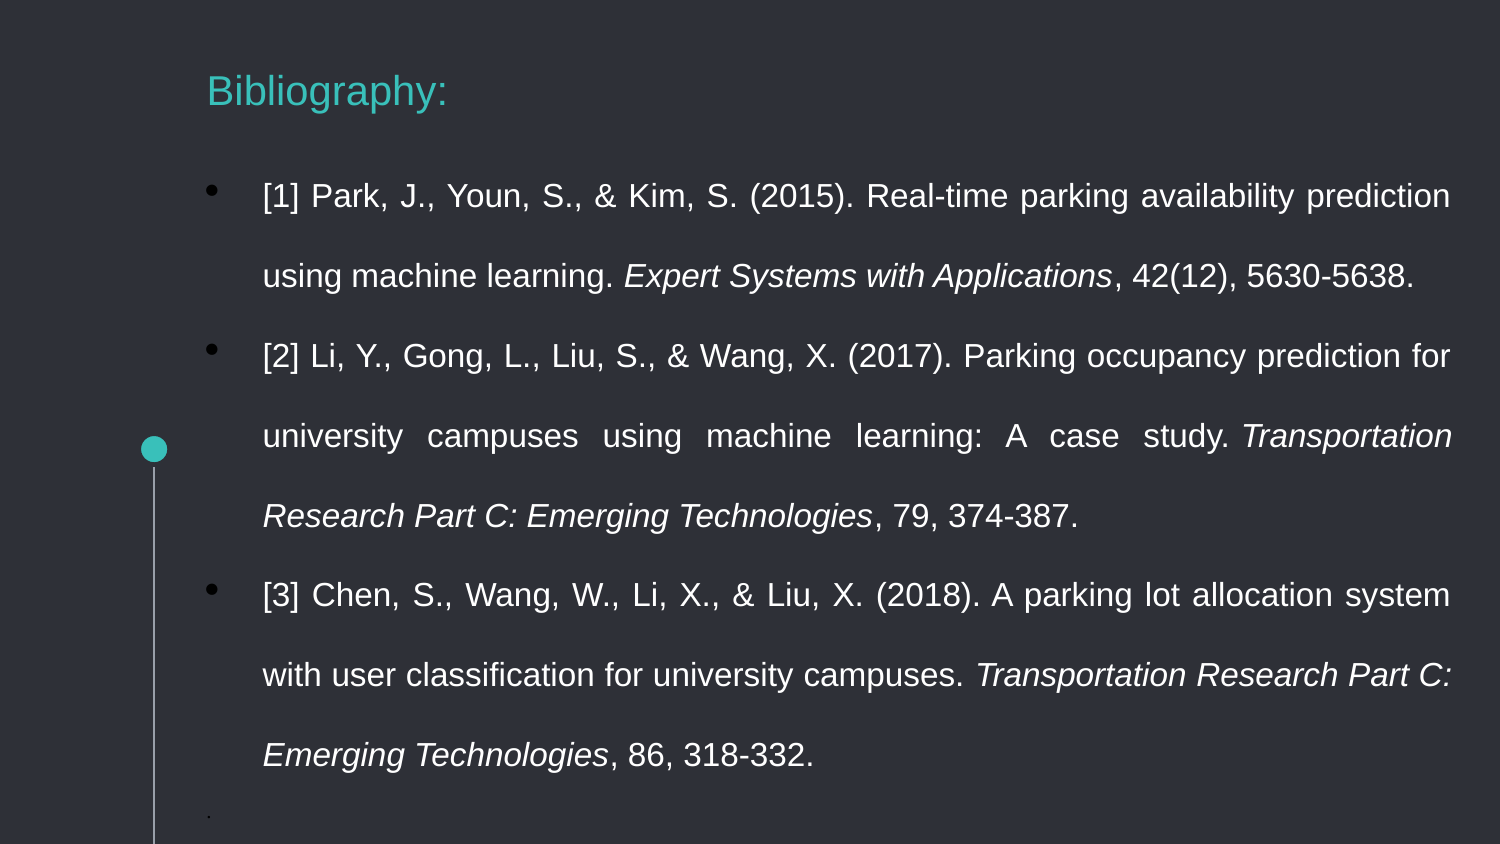

[1] Park, J., Youn, S., & Kim, S. (2015). Real-time parking availability prediction using machine learning. Expert Systems with Applications, 42(12), 5630-5638.
[2] Li, Y., Gong, L., Liu, S., & Wang, X. (2017). Parking occupancy prediction for university campuses using machine learning: A case study. Transportation Research Part C: Emerging Technologies, 79, 374-387.
[3] Chen, S., Wang, W., Li, X., & Liu, X. (2018). A parking lot allocation system with user classification for university campuses. Transportation Research Part C: Emerging Technologies, 86, 318-332.
.
Bibliography: